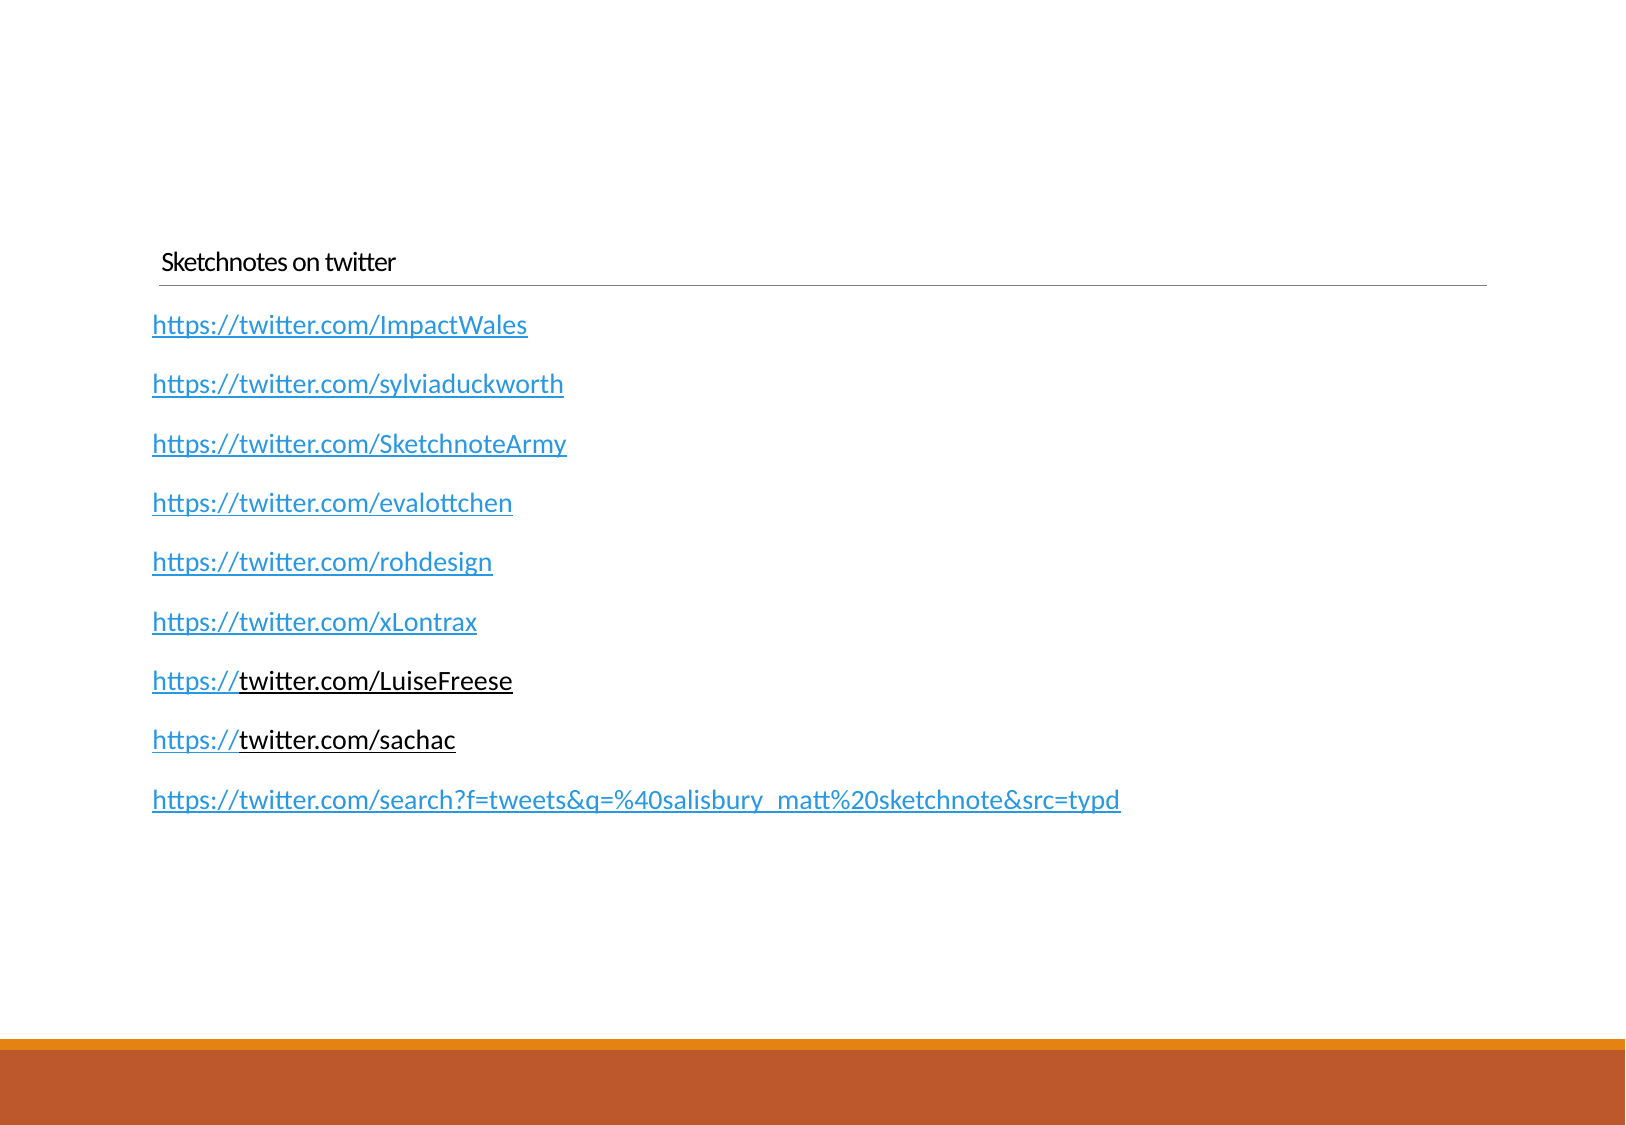

# Sketchnotes on twitter
https://twitter.com/ImpactWales
https://twitter.com/sylviaduckworth
https://twitter.com/SketchnoteArmy
https://twitter.com/evalottchen
https://twitter.com/rohdesign
https://twitter.com/xLontrax
https://twitter.com/LuiseFreese
https://twitter.com/sachac
https://twitter.com/search?f=tweets&q=%40salisbury_matt%20sketchnote&src=typd